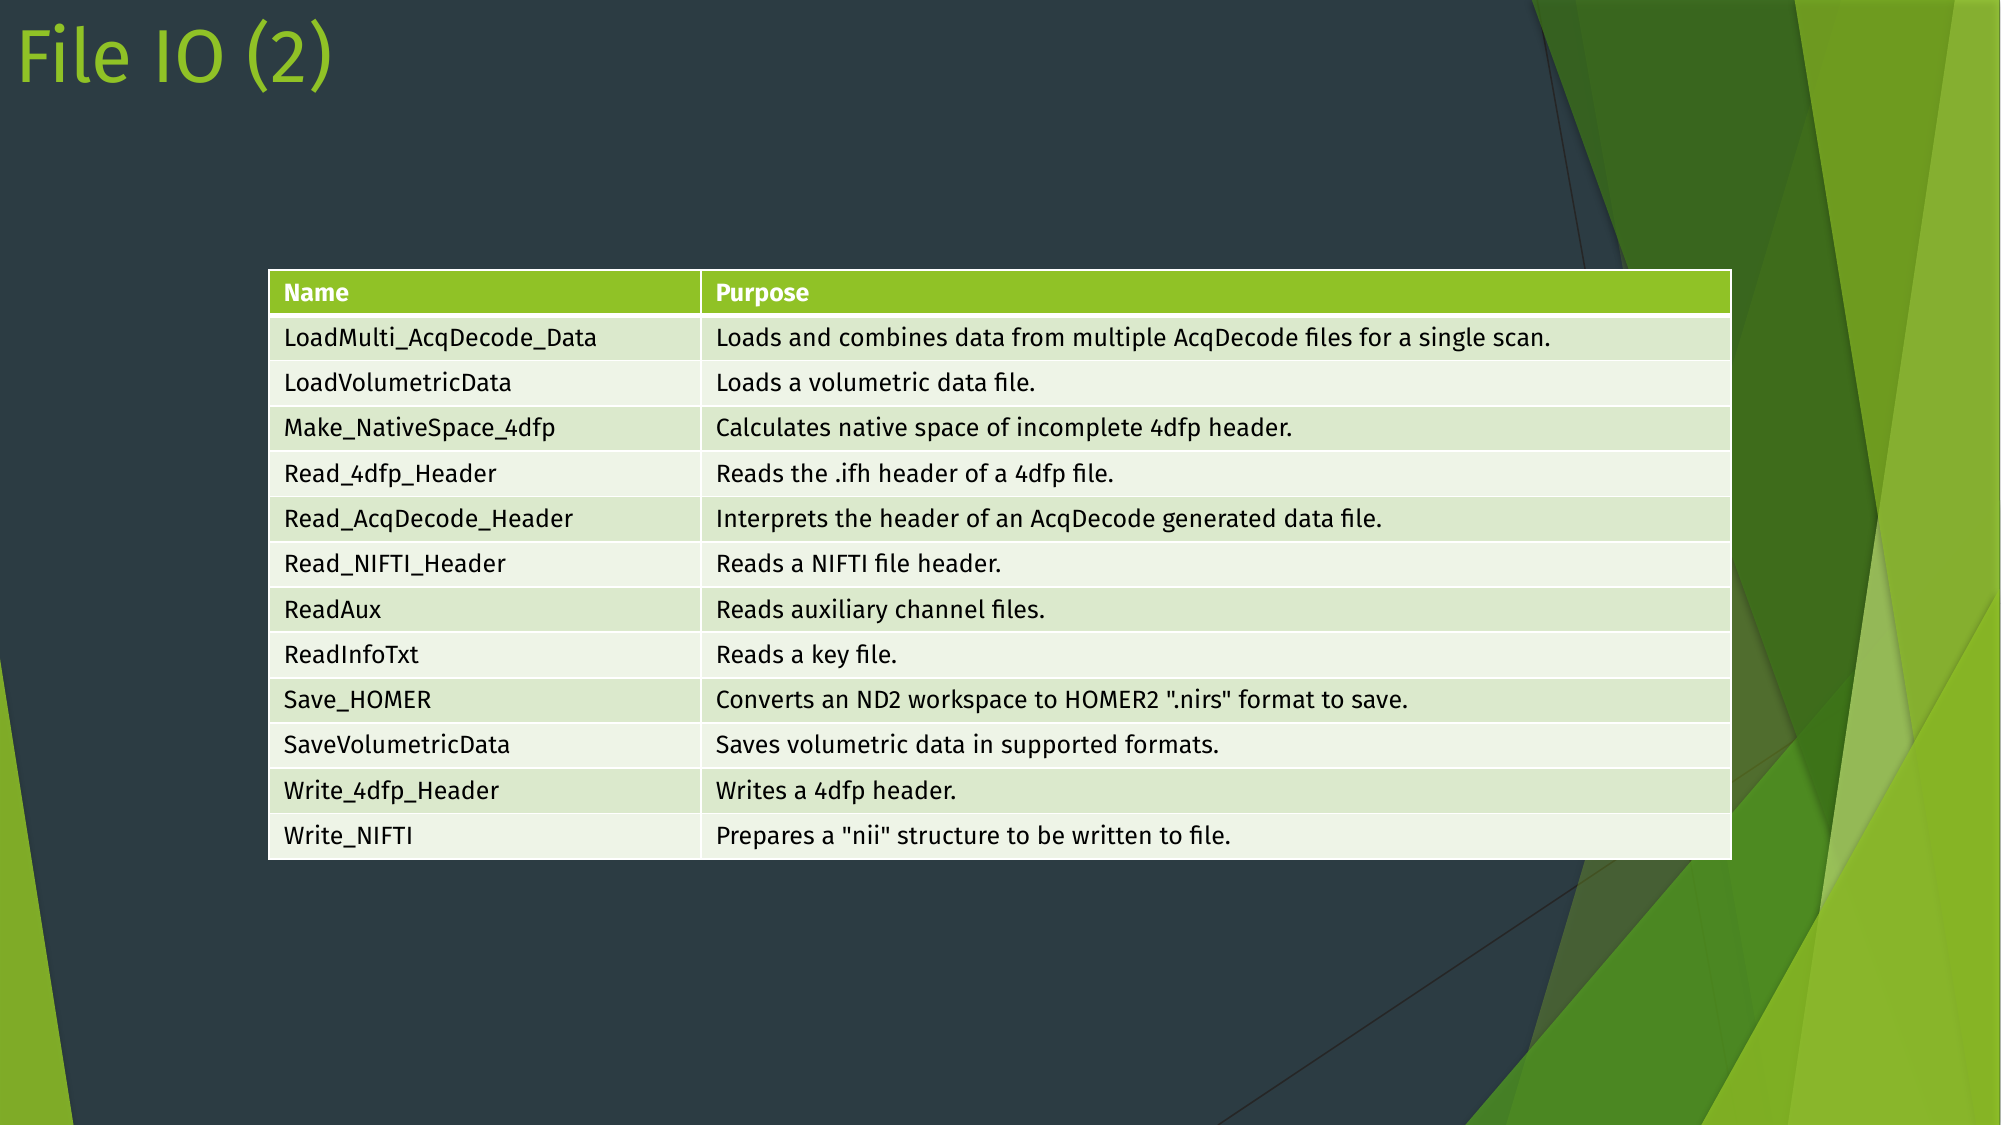

# File IO (2)
| Name | Purpose |
| --- | --- |
| LoadMulti\_AcqDecode\_Data | Loads and combines data from multiple AcqDecode files for a single scan. |
| LoadVolumetricData | Loads a volumetric data file. |
| Make\_NativeSpace\_4dfp | Calculates native space of incomplete 4dfp header. |
| Read\_4dfp\_Header | Reads the .ifh header of a 4dfp file. |
| Read\_AcqDecode\_Header | Interprets the header of an AcqDecode generated data file. |
| Read\_NIFTI\_Header | Reads a NIFTI file header. |
| ReadAux | Reads auxiliary channel files. |
| ReadInfoTxt | Reads a key file. |
| Save\_HOMER | Converts an ND2 workspace to HOMER2 ".nirs" format to save. |
| SaveVolumetricData | Saves volumetric data in supported formats. |
| Write\_4dfp\_Header | Writes a 4dfp header. |
| Write\_NIFTI | Prepares a "nii" structure to be written to file. |